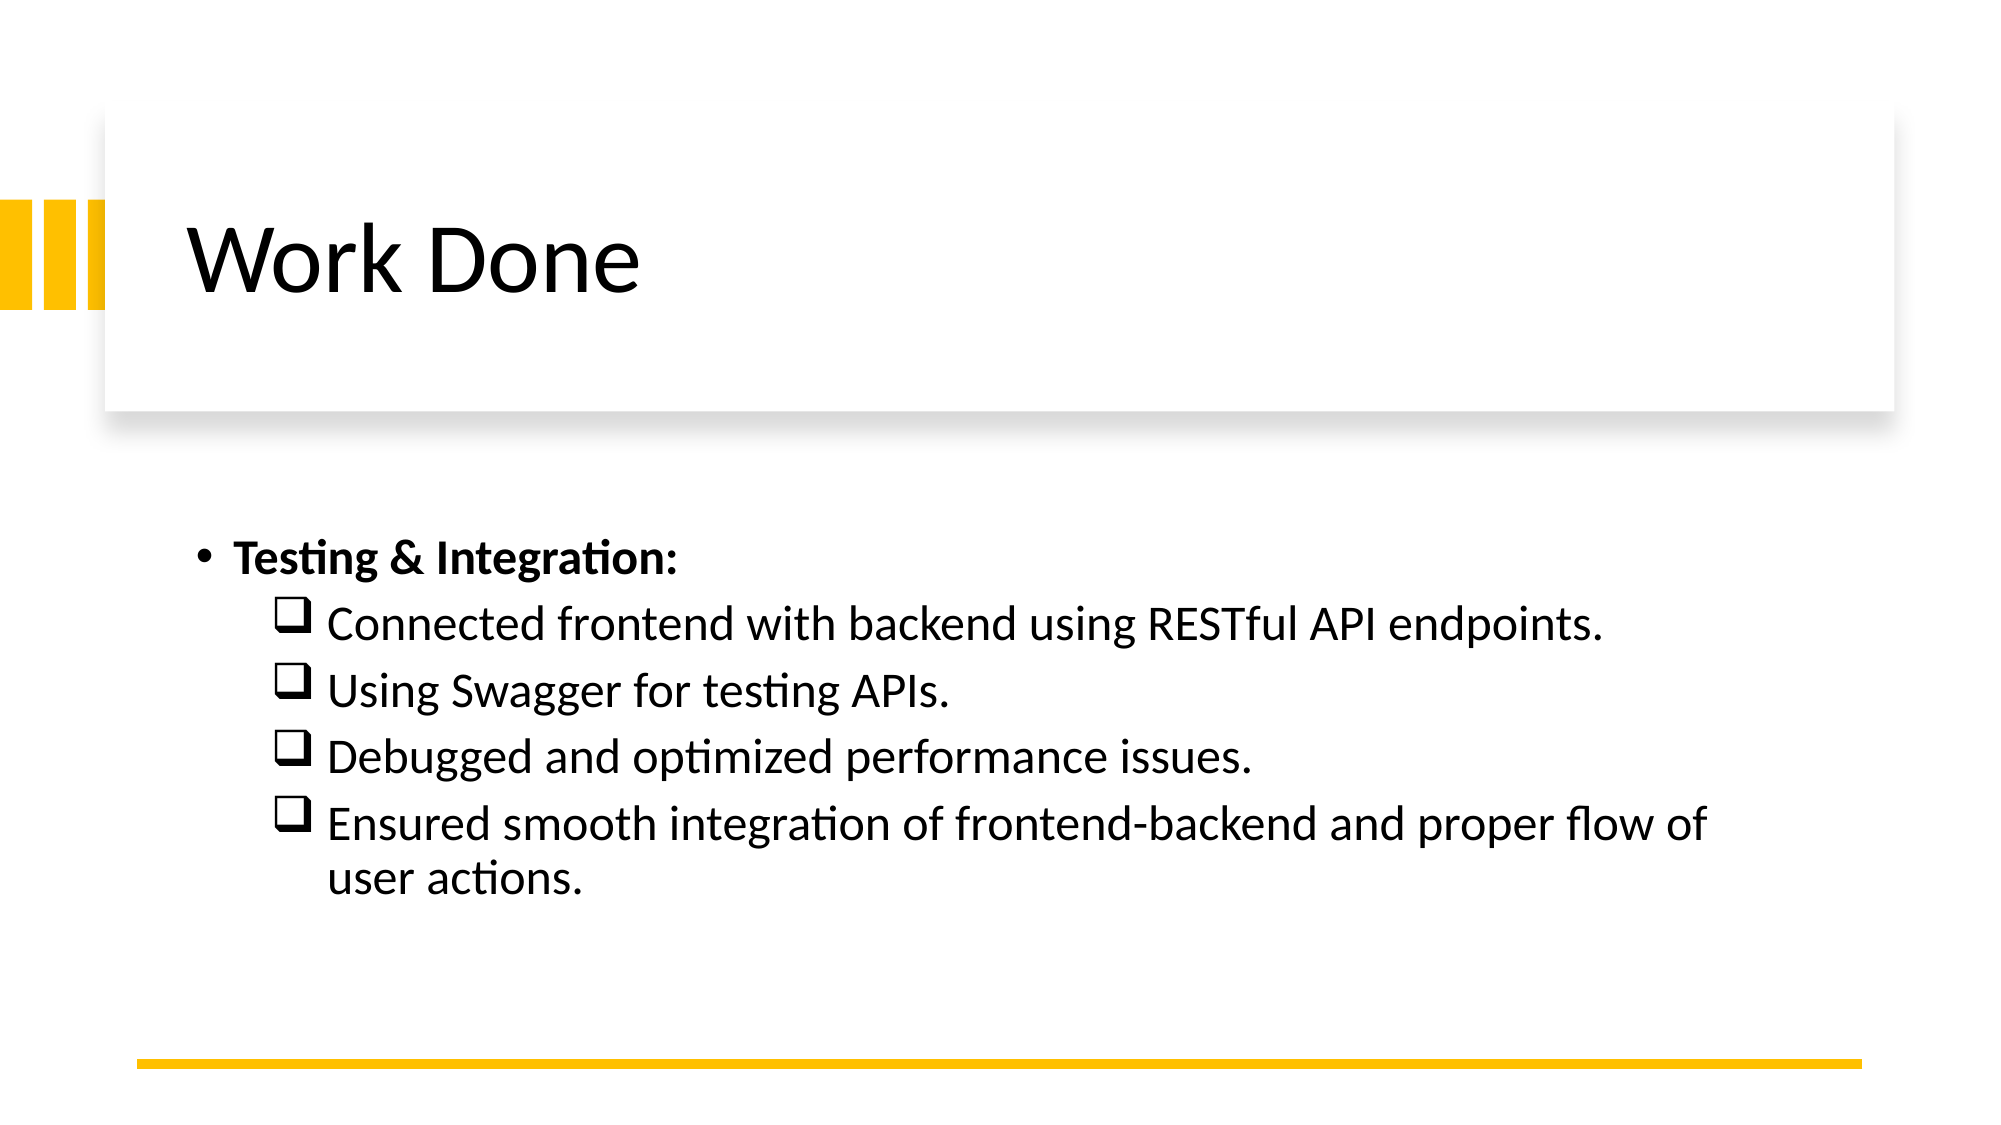

Work Done

Testing & Integration:
Connected frontend with backend using RESTful API endpoints.
Using Swagger for testing APIs.
Debugged and optimized performance issues.
Ensured smooth integration of frontend-backend and proper flow of user actions.